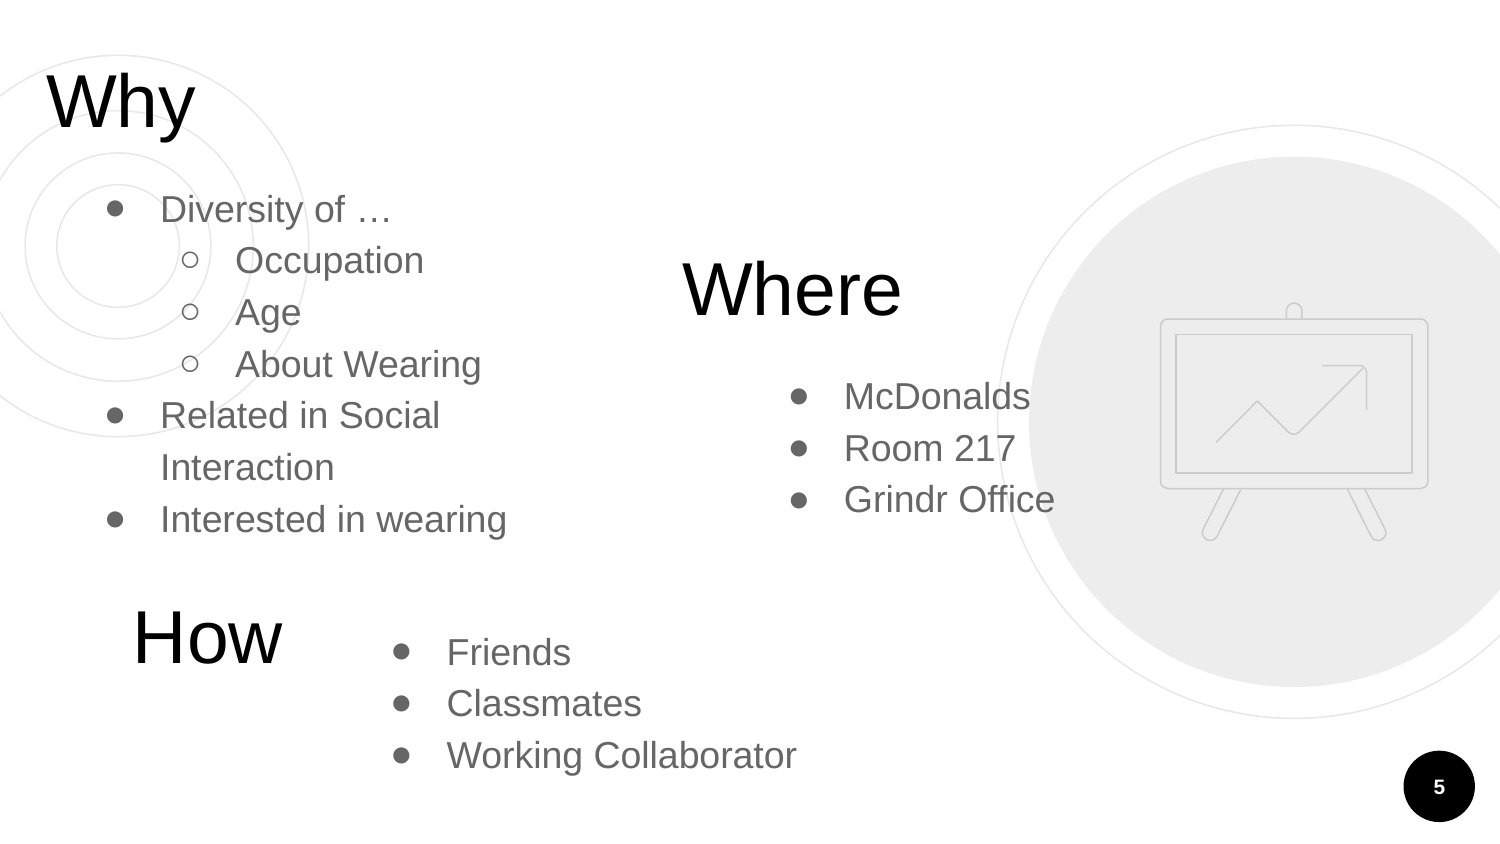

# Why
Diversity of …
Occupation
Age
About Wearing
Related in Social Interaction
Interested in wearing

Where

McDonalds
Room 217
Grindr Office
How
Friends
Classmates
Working Collaborator

5